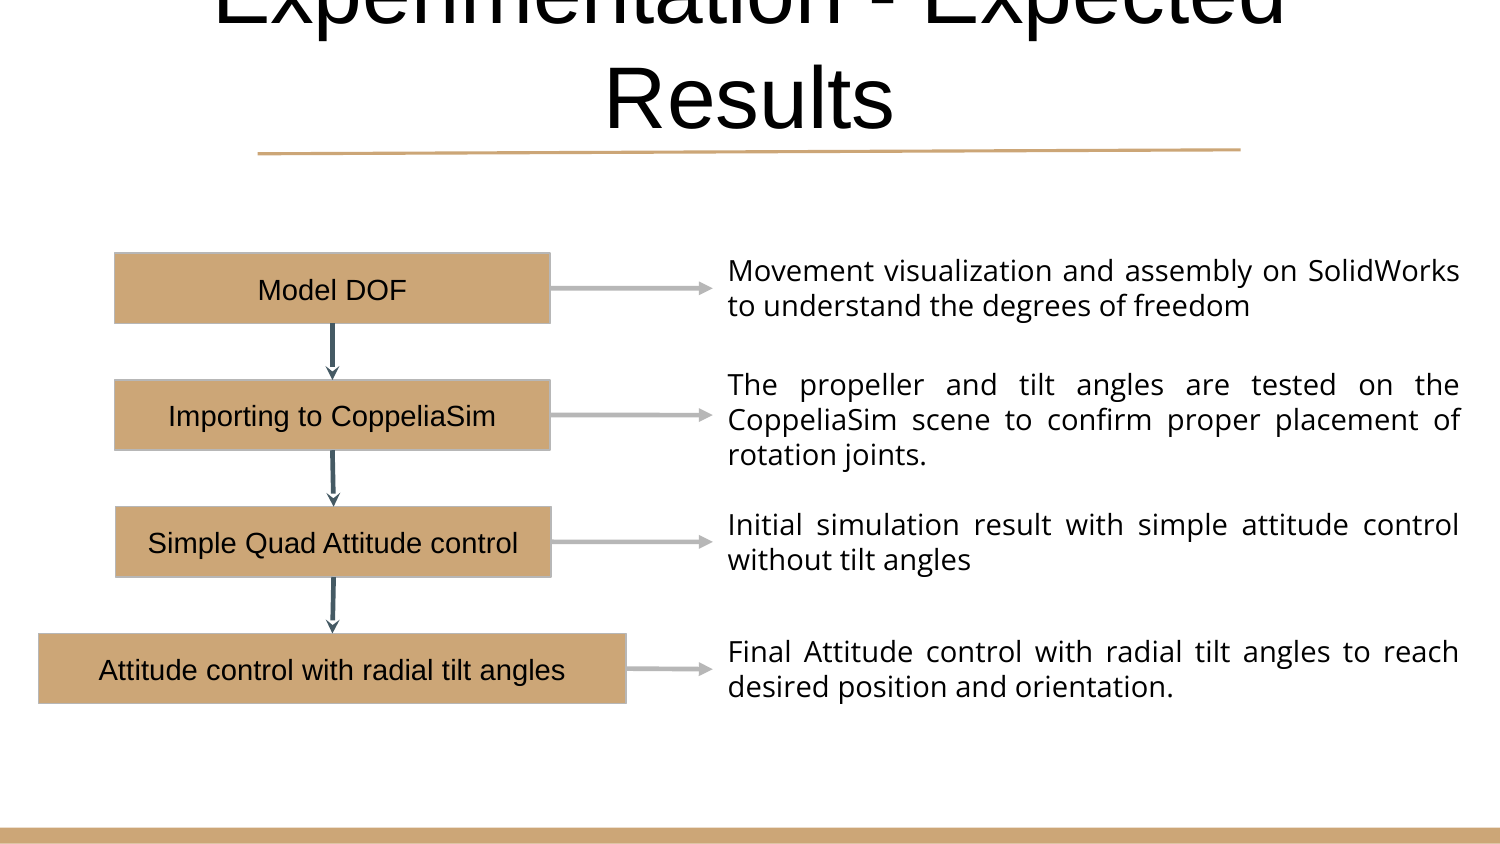

# Experimentation - Expected Results
Movement visualization and assembly on SolidWorks to understand the degrees of freedom
Model DOF
The propeller and tilt angles are tested on the CoppeliaSim scene to confirm proper placement of rotation joints.
Importing to CoppeliaSim
Initial simulation result with simple attitude control without tilt angles
Simple Quad Attitude control
Final Attitude control with radial tilt angles to reach desired position and orientation.
Attitude control with radial tilt angles